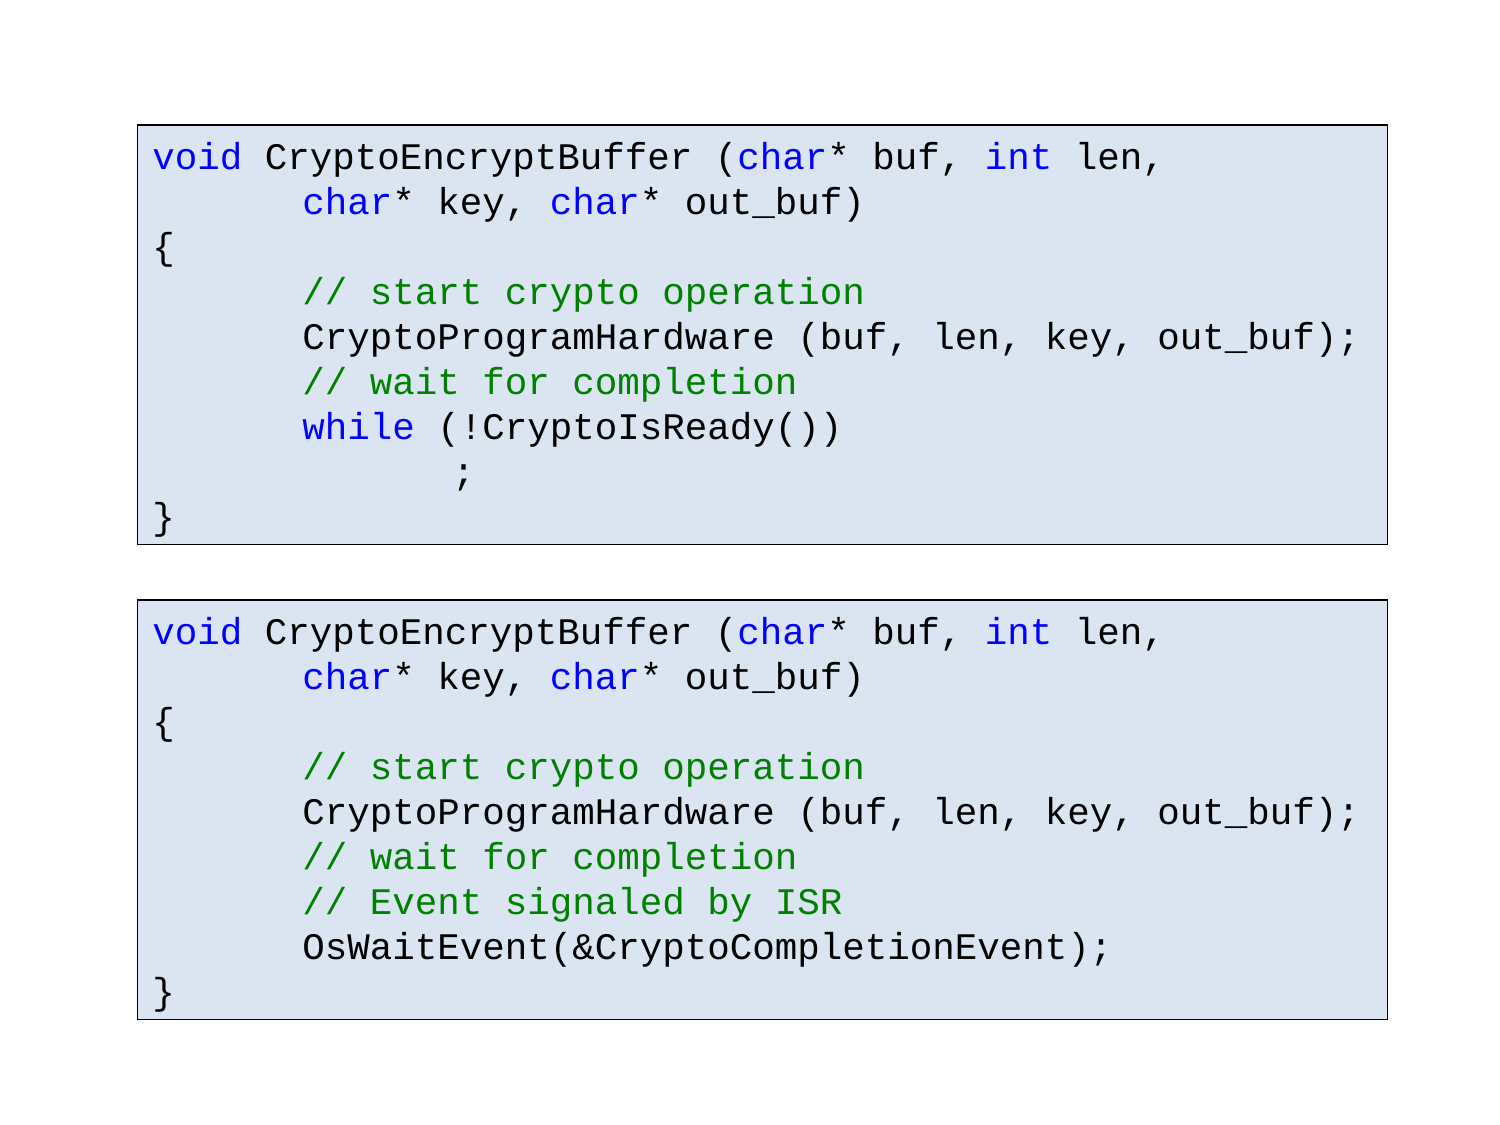

void CryptoEncryptBuffer (char* buf, int len,
	char* key, char* out_buf)
{
	// start crypto operation
	CryptoProgramHardware (buf, len, key, out_buf);
	// wait for completion
	while (!CryptoIsReady())
		;
}
void CryptoEncryptBuffer (char* buf, int len,
	char* key, char* out_buf)
{
	// start crypto operation
	CryptoProgramHardware (buf, len, key, out_buf);
	// wait for completion
	// Event signaled by ISR
	OsWaitEvent(&CryptoCompletionEvent);
}